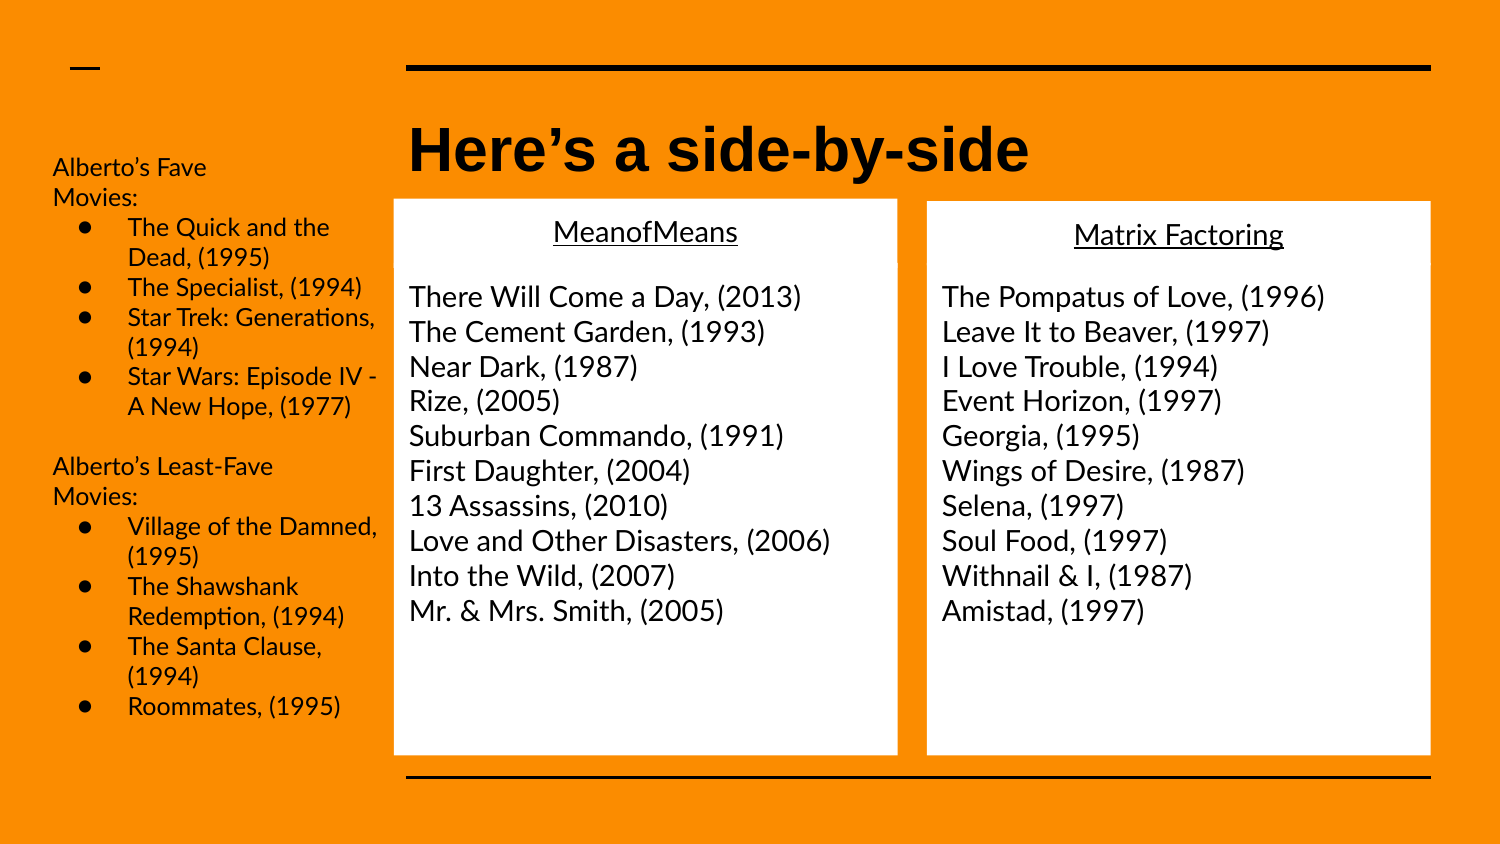

# Here’s a side-by-side comparison.
Alberto’s Fave
Movies:
The Quick and the Dead, (1995)
The Specialist, (1994)
Star Trek: Generations, (1994)
Star Wars: Episode IV - A New Hope, (1977)

Alberto’s Least-Fave
Movies:
Village of the Damned, (1995)
The Shawshank Redemption, (1994)
The Santa Clause, (1994)
Roommates, (1995)
MeanofMeans
Matrix Factoring
There Will Come a Day, (2013)
The Cement Garden, (1993)
Near Dark, (1987)
Rize, (2005)
Suburban Commando, (1991)
First Daughter, (2004)
13 Assassins, (2010)
Love and Other Disasters, (2006)
Into the Wild, (2007)
Mr. & Mrs. Smith, (2005)

The Pompatus of Love, (1996)
Leave It to Beaver, (1997)
I Love Trouble, (1994)
Event Horizon, (1997)
Georgia, (1995)
Wings of Desire, (1987)
Selena, (1997)
Soul Food, (1997)
Withnail & I, (1987)
Amistad, (1997)